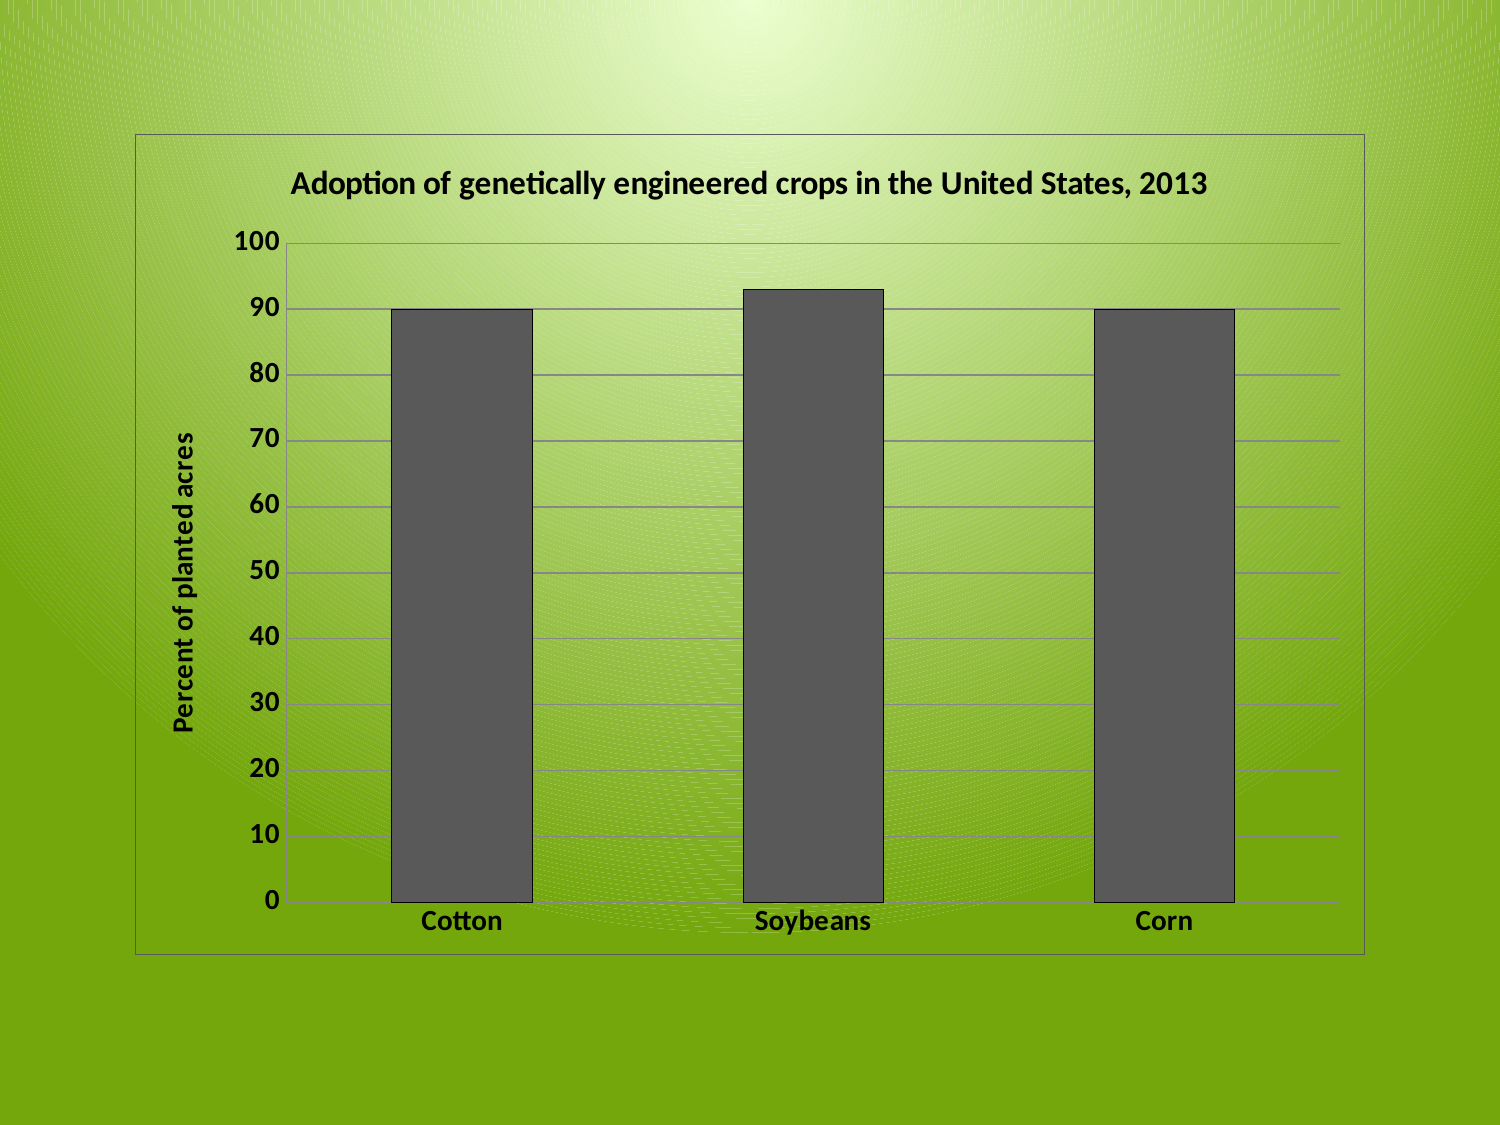

### Chart: Adoption of genetically engineered crops in the United States, 2013

| Category |  |
|---|---|
| Cotton | 90.0 |
| Soybeans | 93.0 |
| Corn | 90.0 |